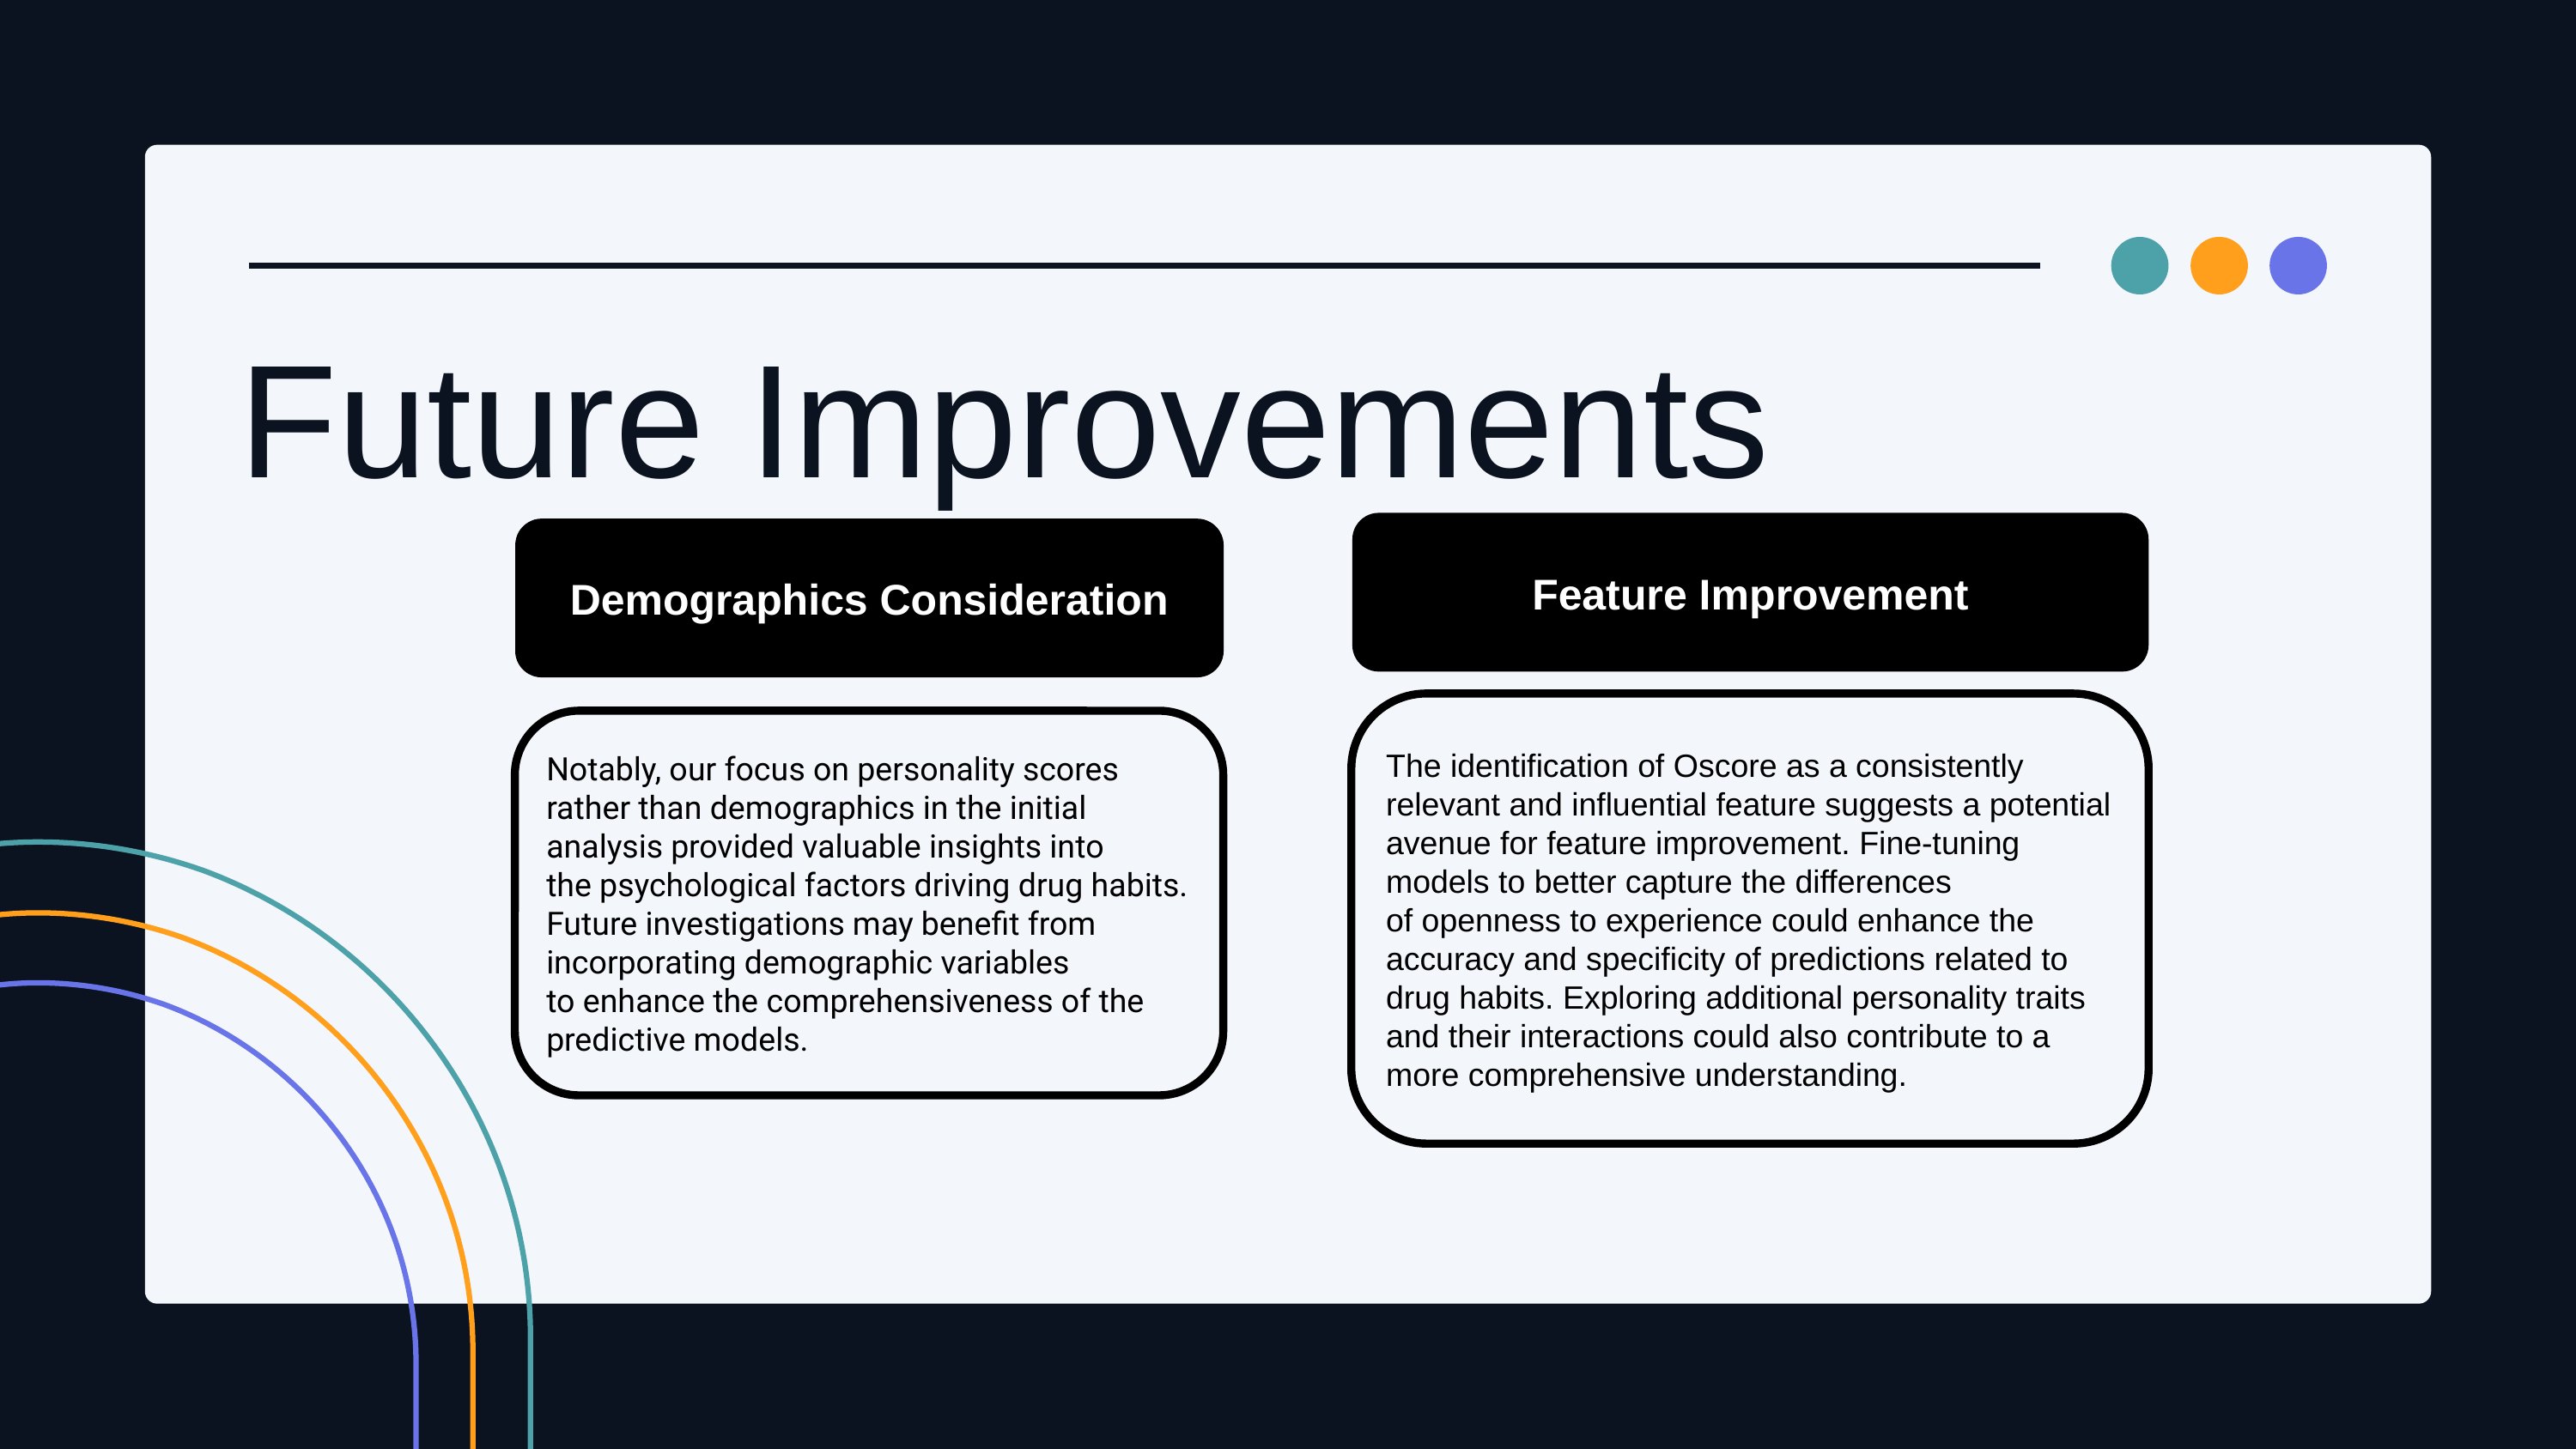

Future Improvements
Feature Improvement
Demographics Consideration
The identification of Oscore as a consistently relevant and influential feature suggests a potential avenue for feature improvement. Fine-tuning models to better capture the differences of openness to experience could enhance the accuracy and specificity of predictions related to drug habits. Exploring additional personality traits and their interactions could also contribute to a more comprehensive understanding.​
Notably, our focus on personality scores rather than demographics in the initial analysis provided valuable insights into the psychological factors driving drug habits. Future investigations may benefit from incorporating demographic variables to enhance the comprehensiveness of the predictive models.